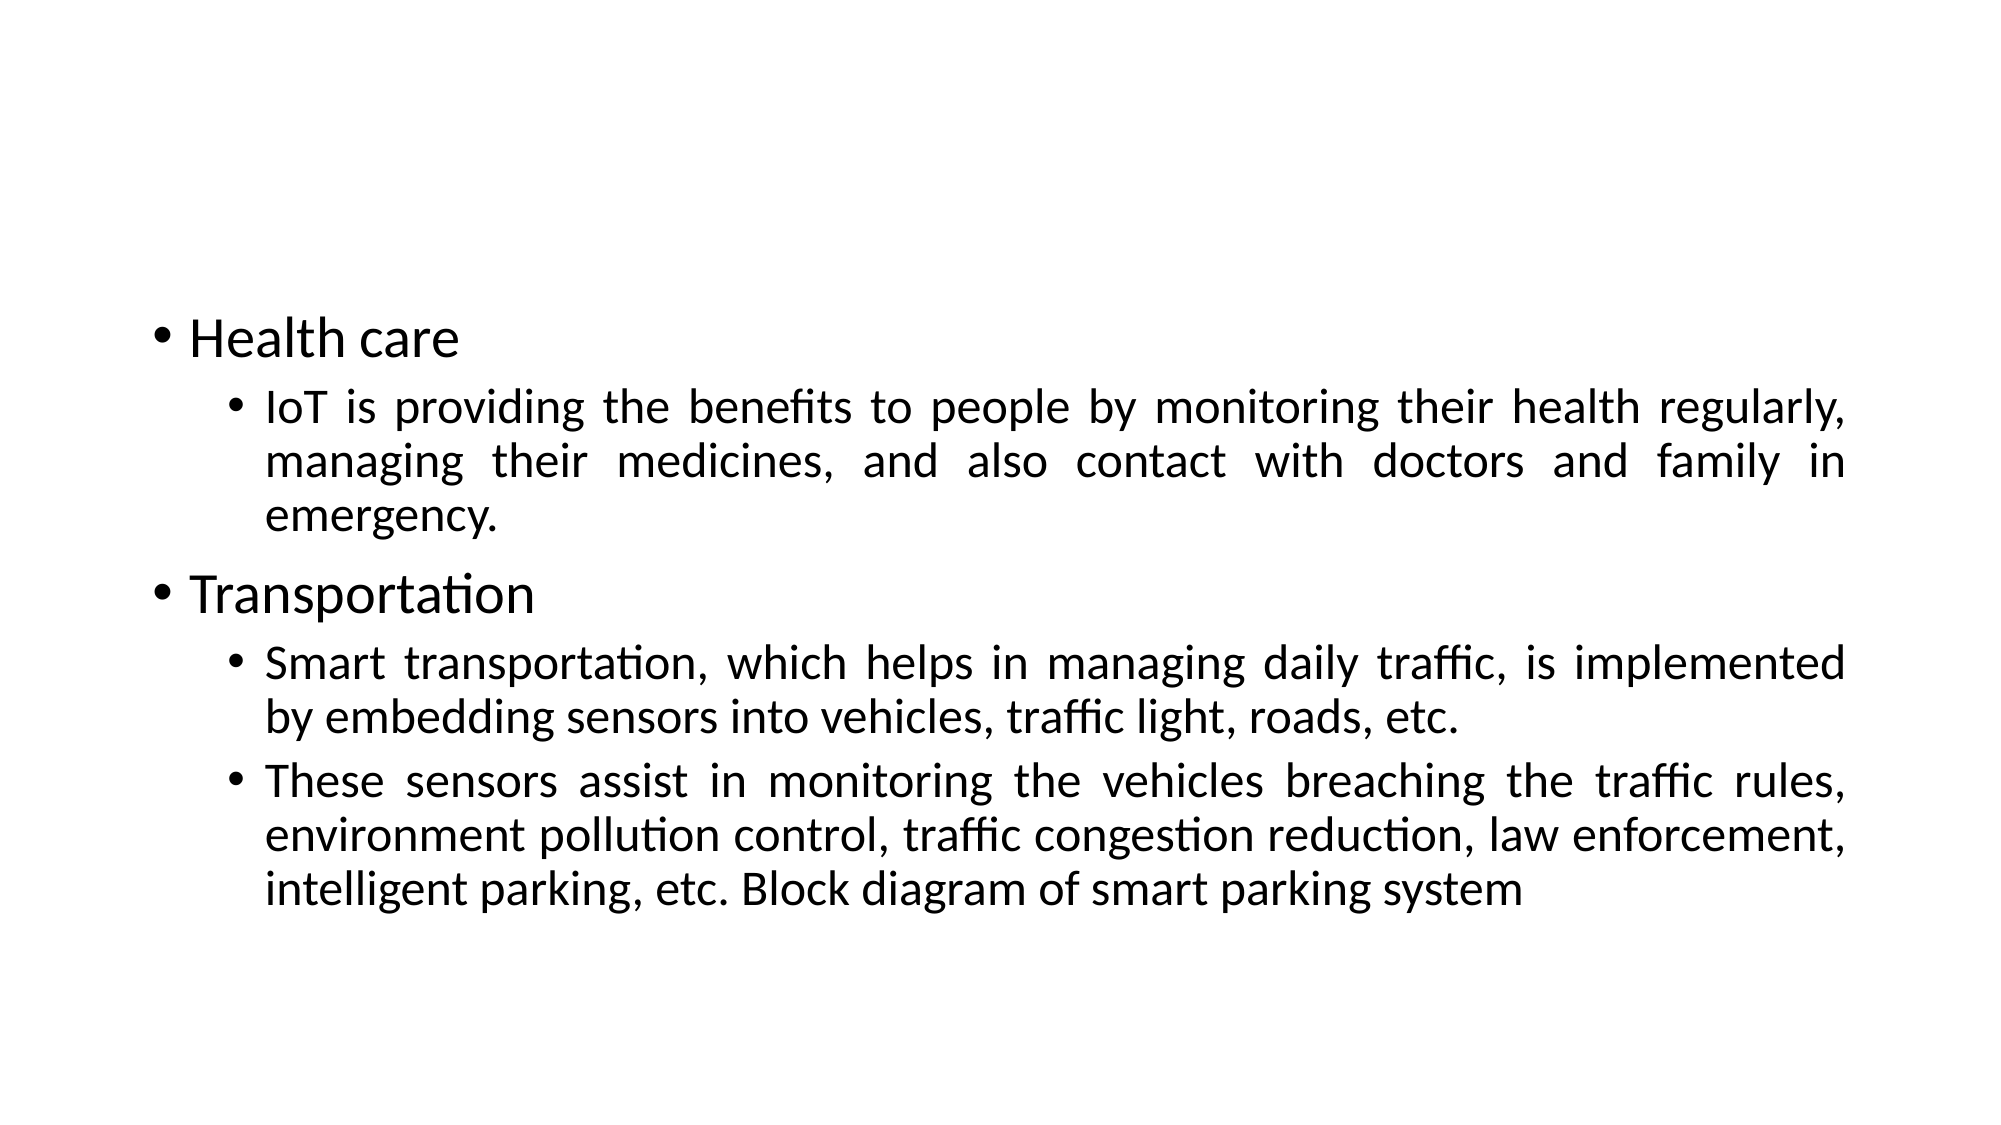

#
Health care
IoT is providing the benefits to people by monitoring their health regularly, managing their medicines, and also contact with doctors and family in emergency.
Transportation
Smart transportation, which helps in managing daily traffic, is implemented by embedding sensors into vehicles, traffic light, roads, etc.
These sensors assist in monitoring the vehicles breaching the traffic rules, environment pollution control, traffic congestion reduction, law enforcement, intelligent parking, etc. Block diagram of smart parking system